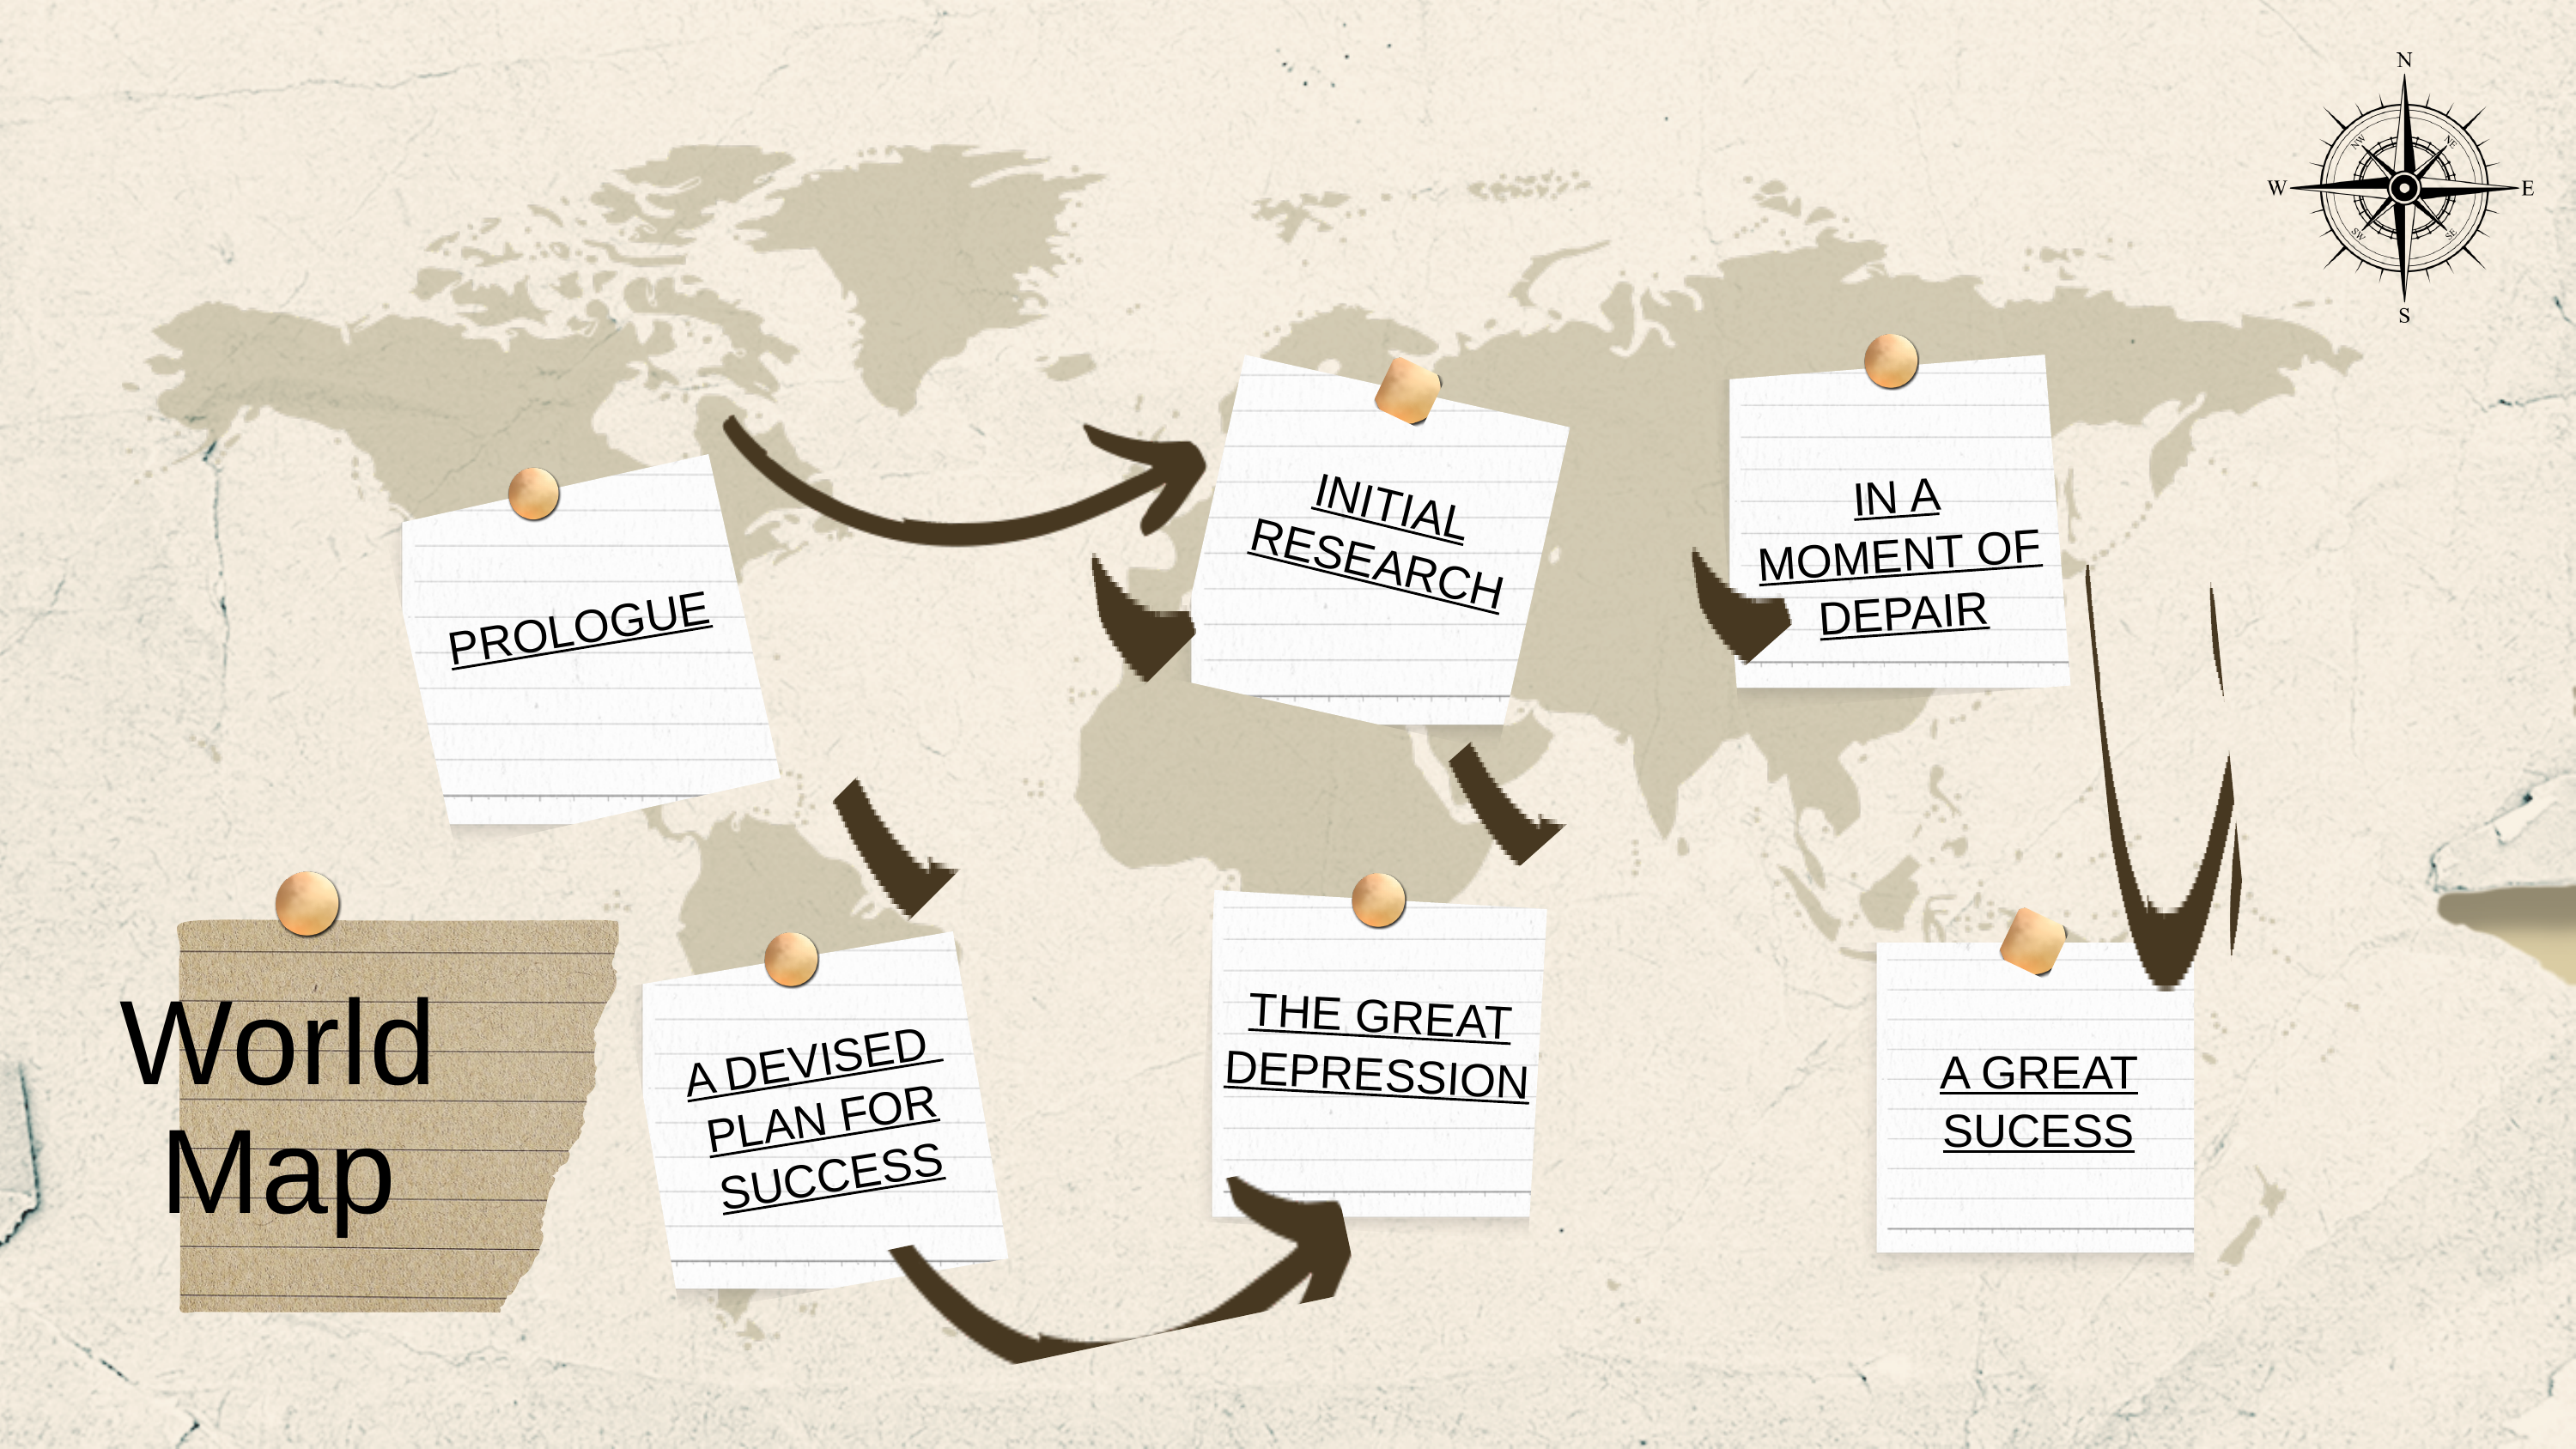

IN A MOMENT OF DEPAIR

INITIAL RESEARCH

PROLOGUE

World
Map
THE GREAT DEPRESSION
A DEVISED
PLAN FOR SUCCESS
A GREAT SUCESS